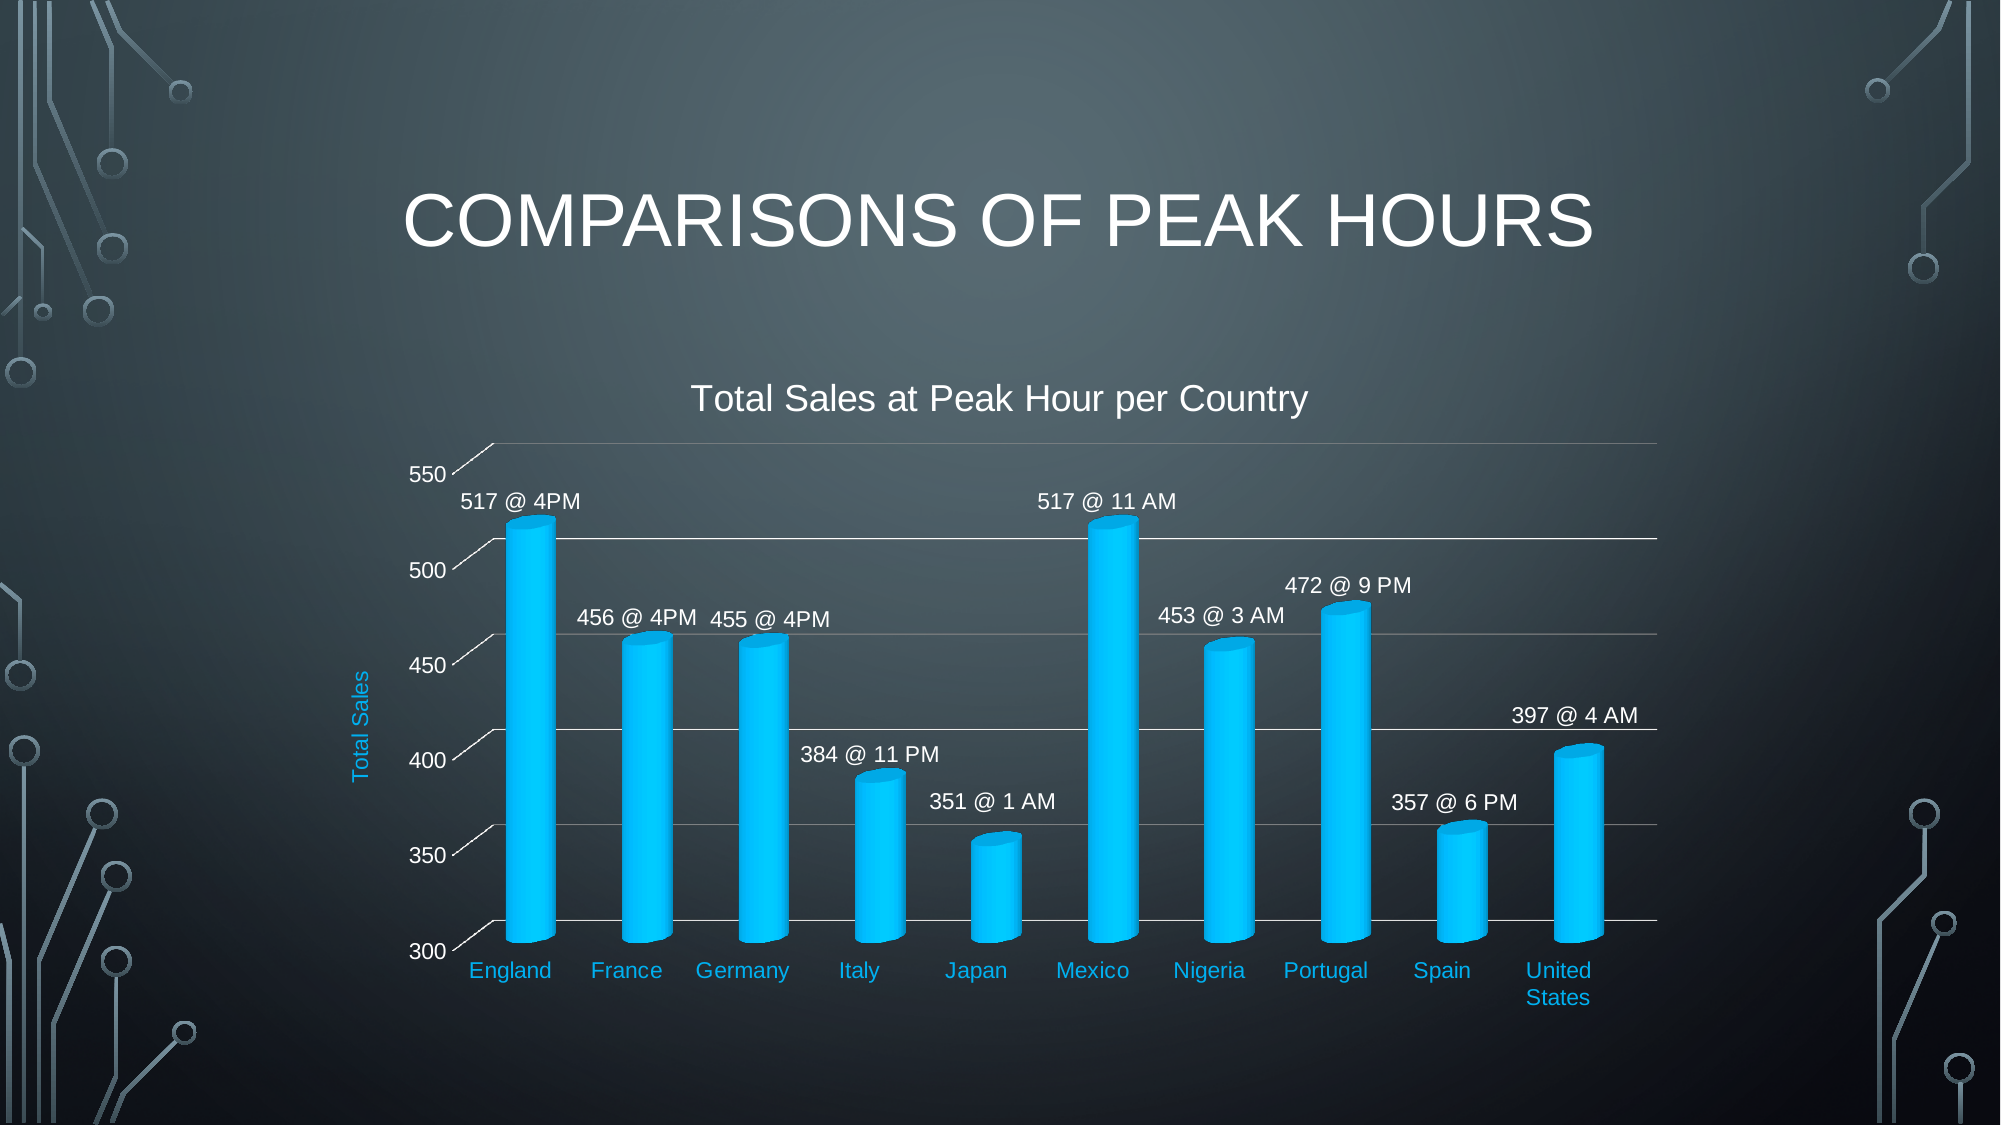

# Comparisons of Peak Hours

[unsupported chart]